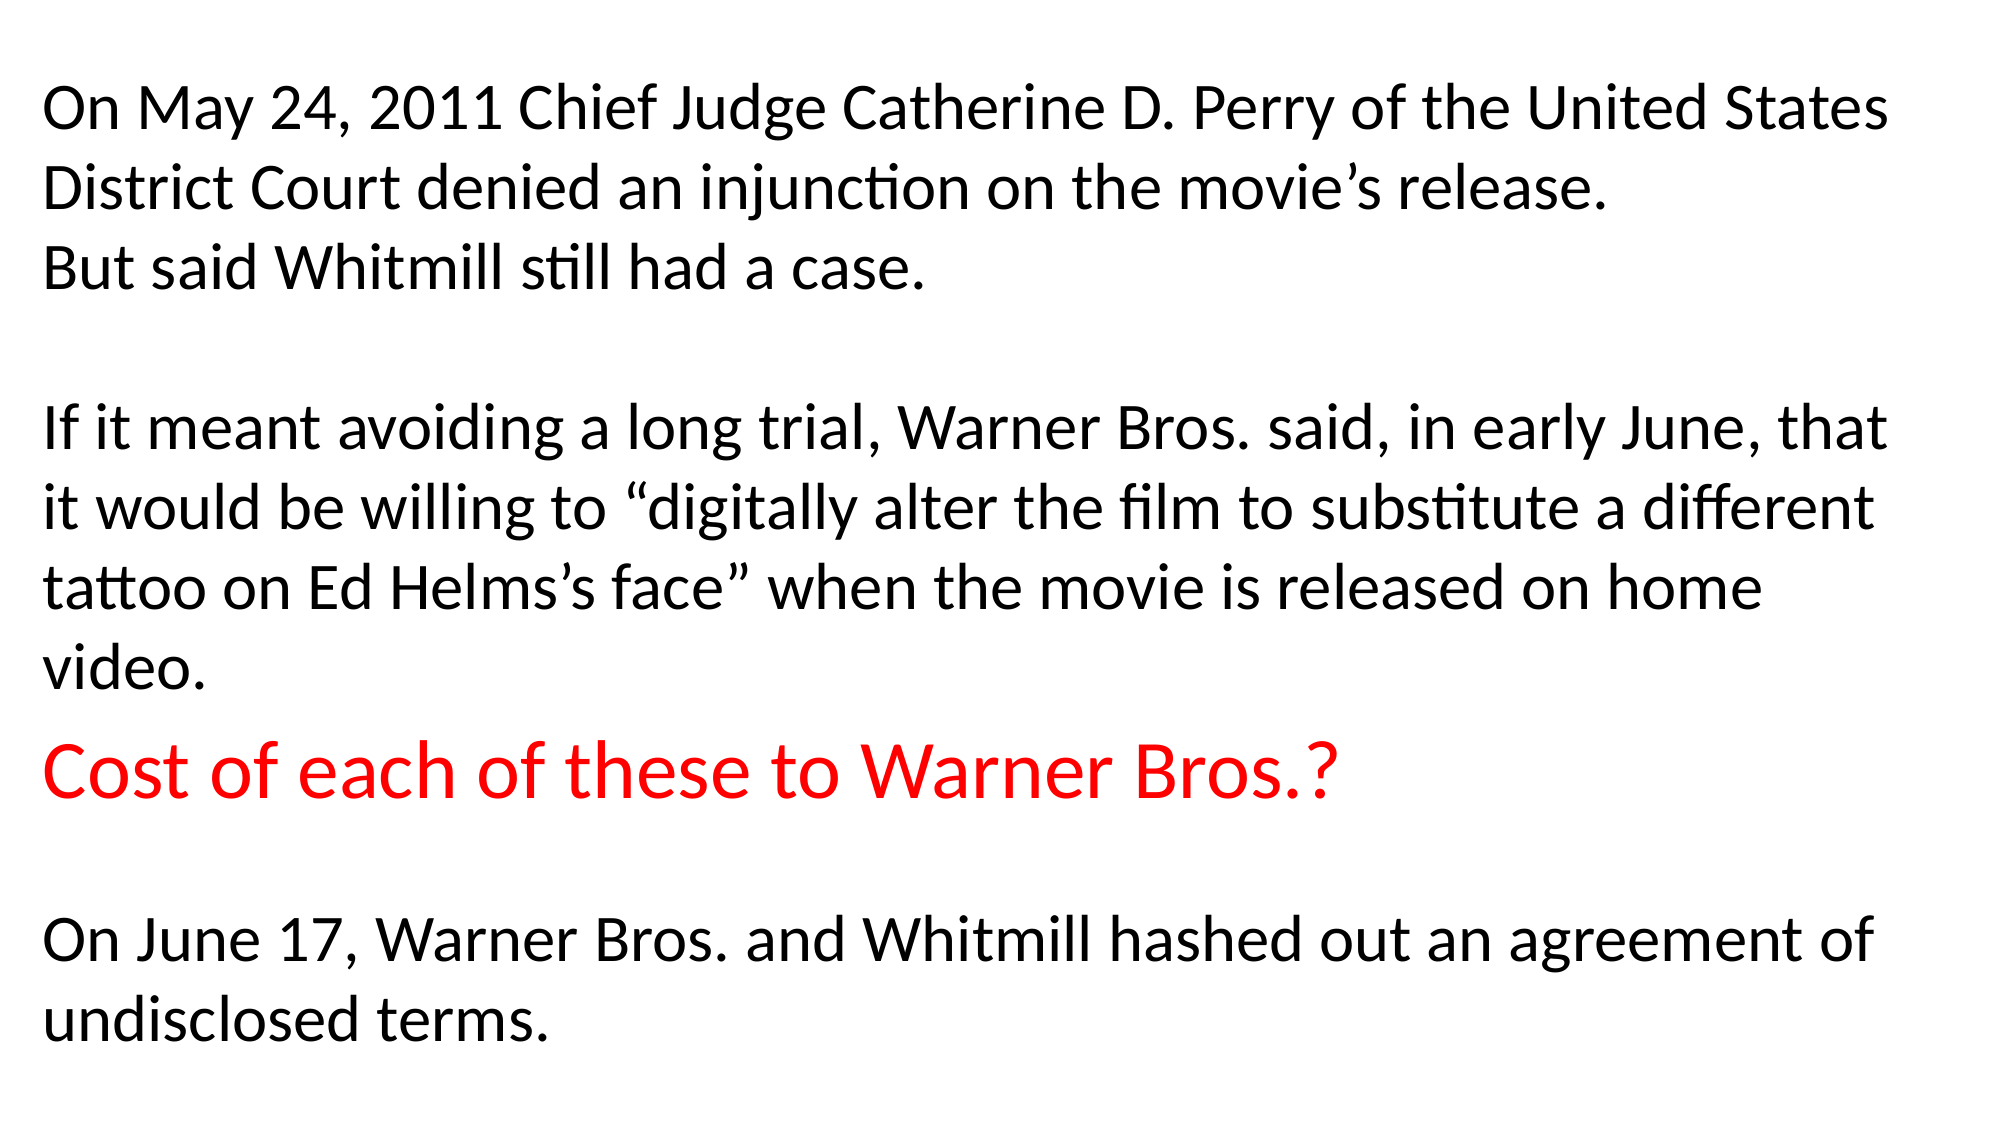

On May 24, 2011 Chief Judge Catherine D. Perry of the United States District Court denied an injunction on the movie’s release.
But said Whitmill still had a case.

If it meant avoiding a long trial, Warner Bros. said, in early June, that it would be willing to “digitally alter the film to substitute a different tattoo on Ed Helms’s face” when the movie is released on home video.
Cost of each of these to Warner Bros.?

On June 17, Warner Bros. and Whitmill hashed out an agreement of undisclosed terms.